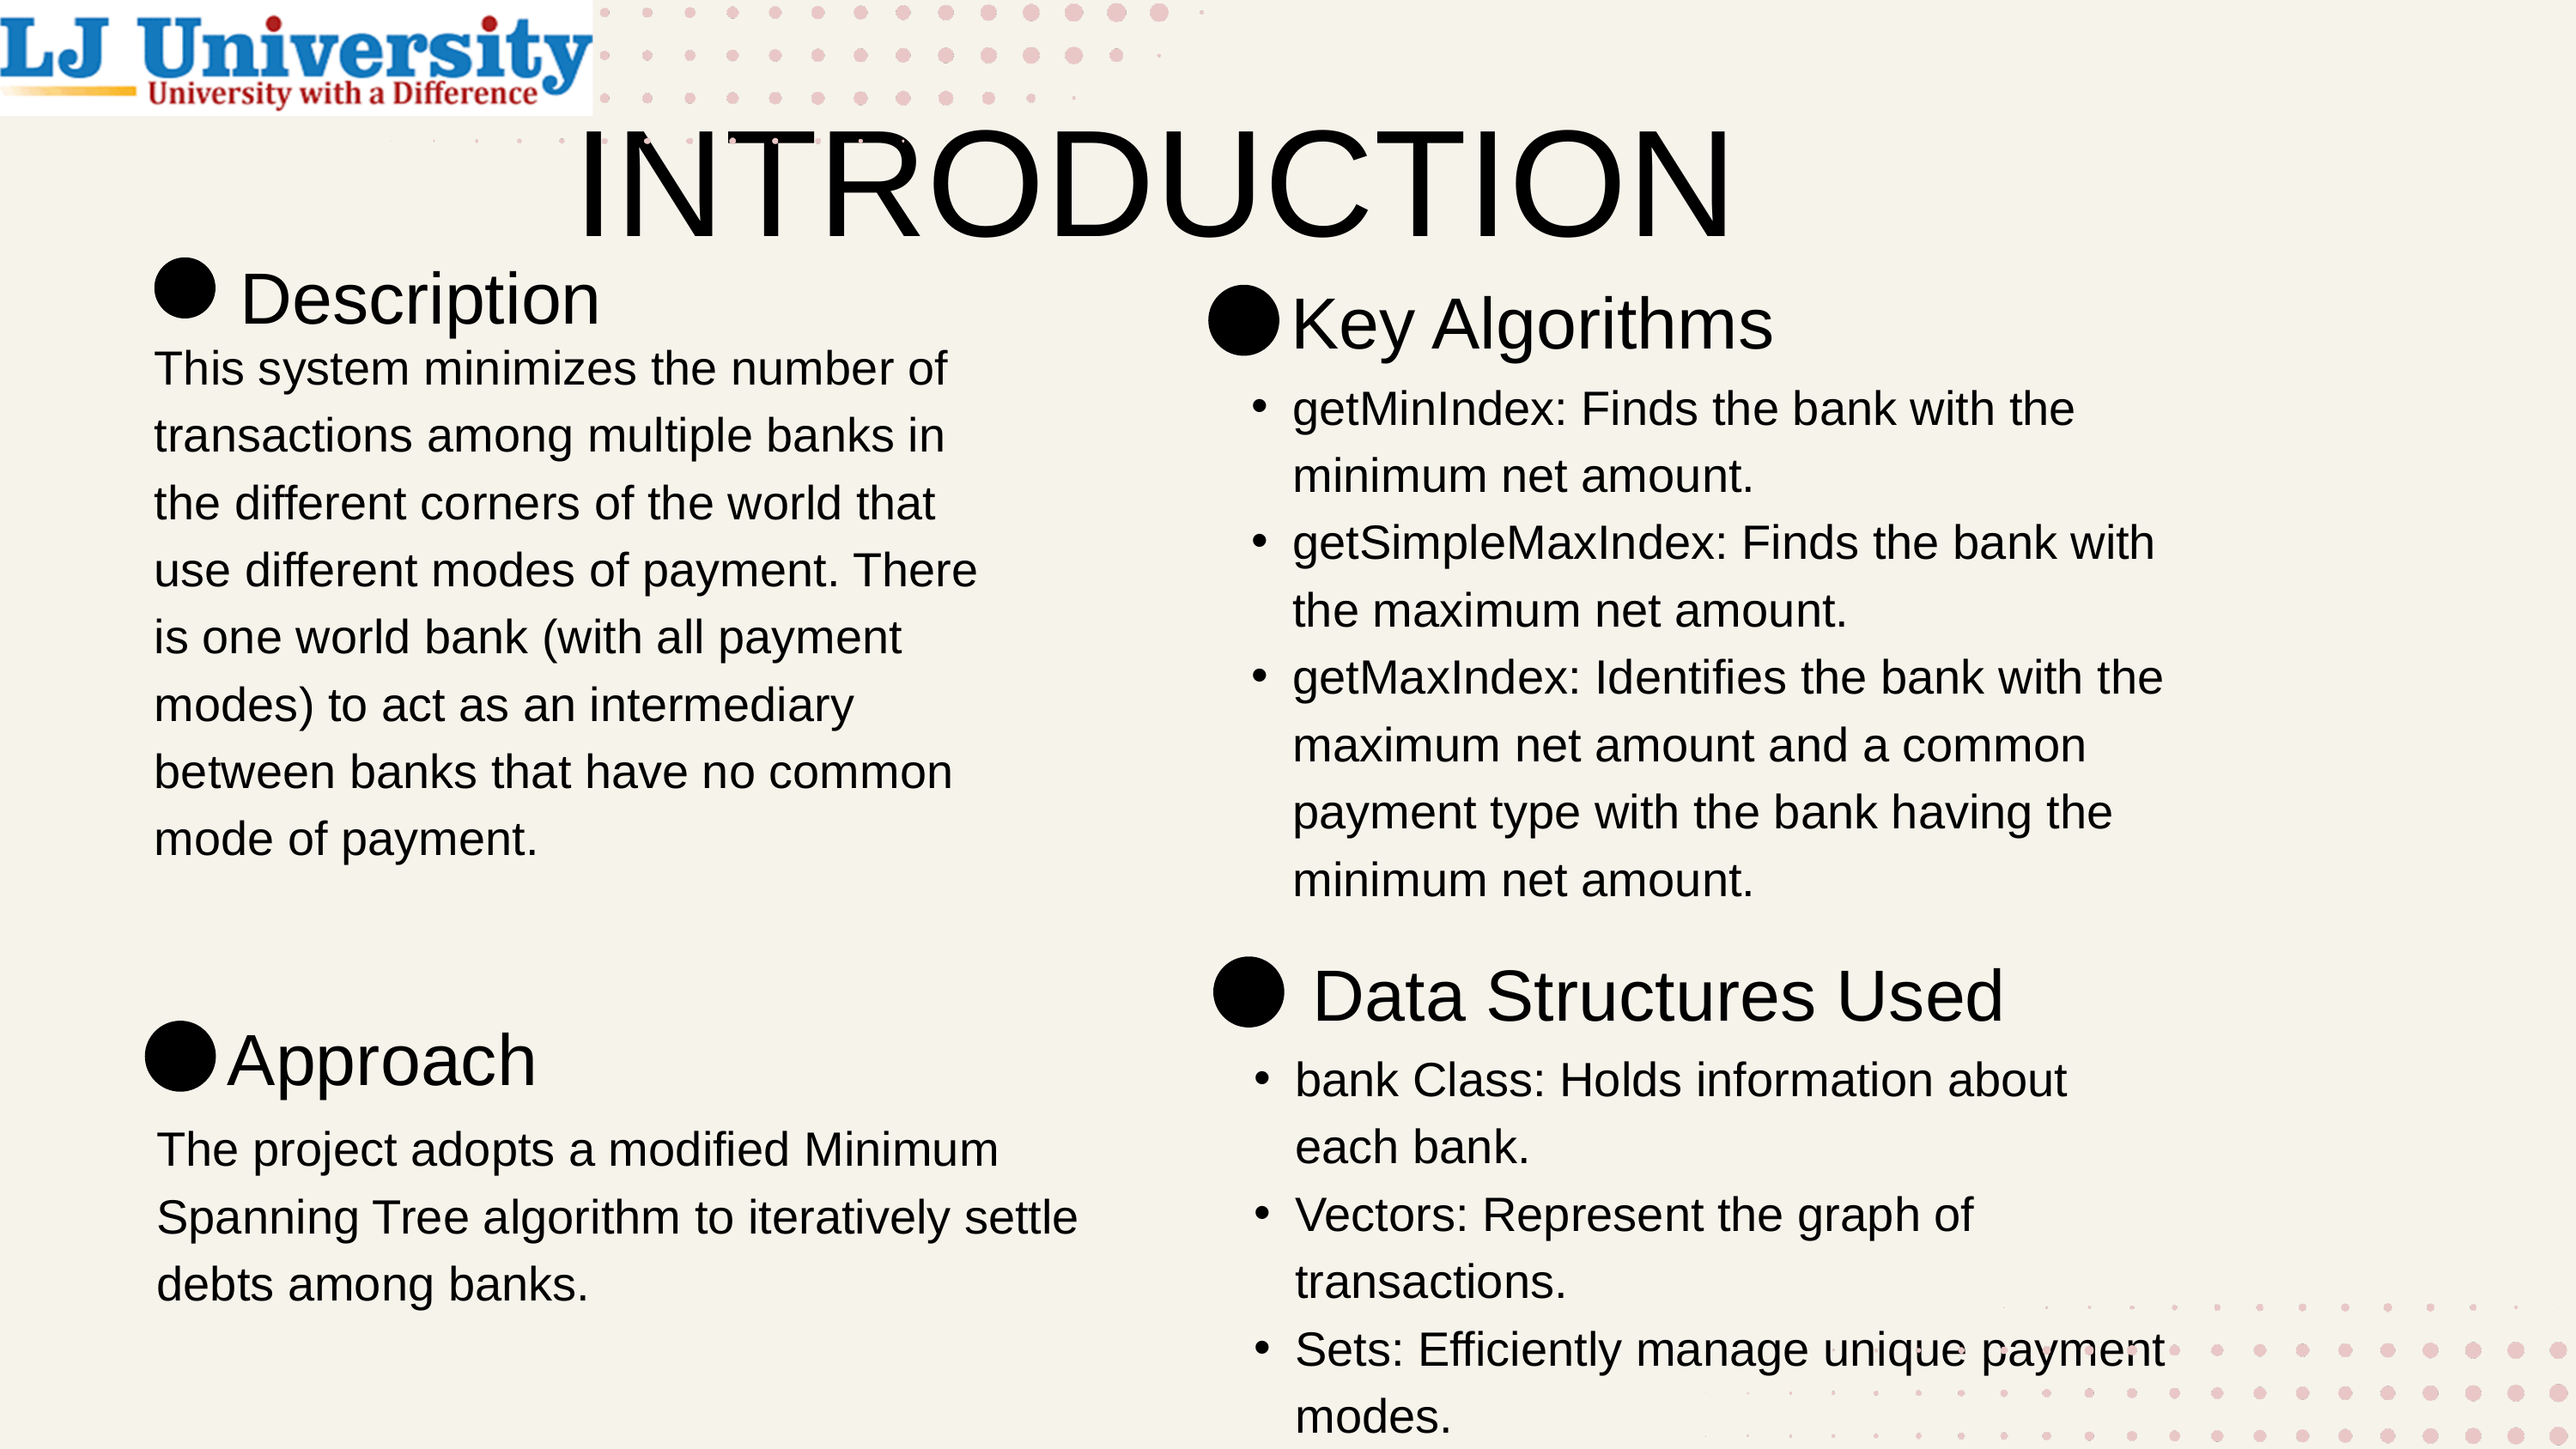

INTRODUCTION
Description

This system minimizes the number of transactions among multiple banks in the different corners of the world that use different modes of payment. There is one world bank (with all payment modes) to act as an intermediary between banks that have no common mode of payment.
Key Algorithms

getMinIndex: Finds the bank with the minimum net amount.
getSimpleMaxIndex: Finds the bank with the maximum net amount.
getMaxIndex: Identifies the bank with the maximum net amount and a common payment type with the bank having the minimum net amount.

Data Structures Used

bank Class: Holds information about each bank.
Vectors: Represent the graph of transactions.
Sets: Efficiently manage unique payment modes.

Approach

The project adopts a modified Minimum Spanning Tree algorithm to iteratively settle debts among banks.